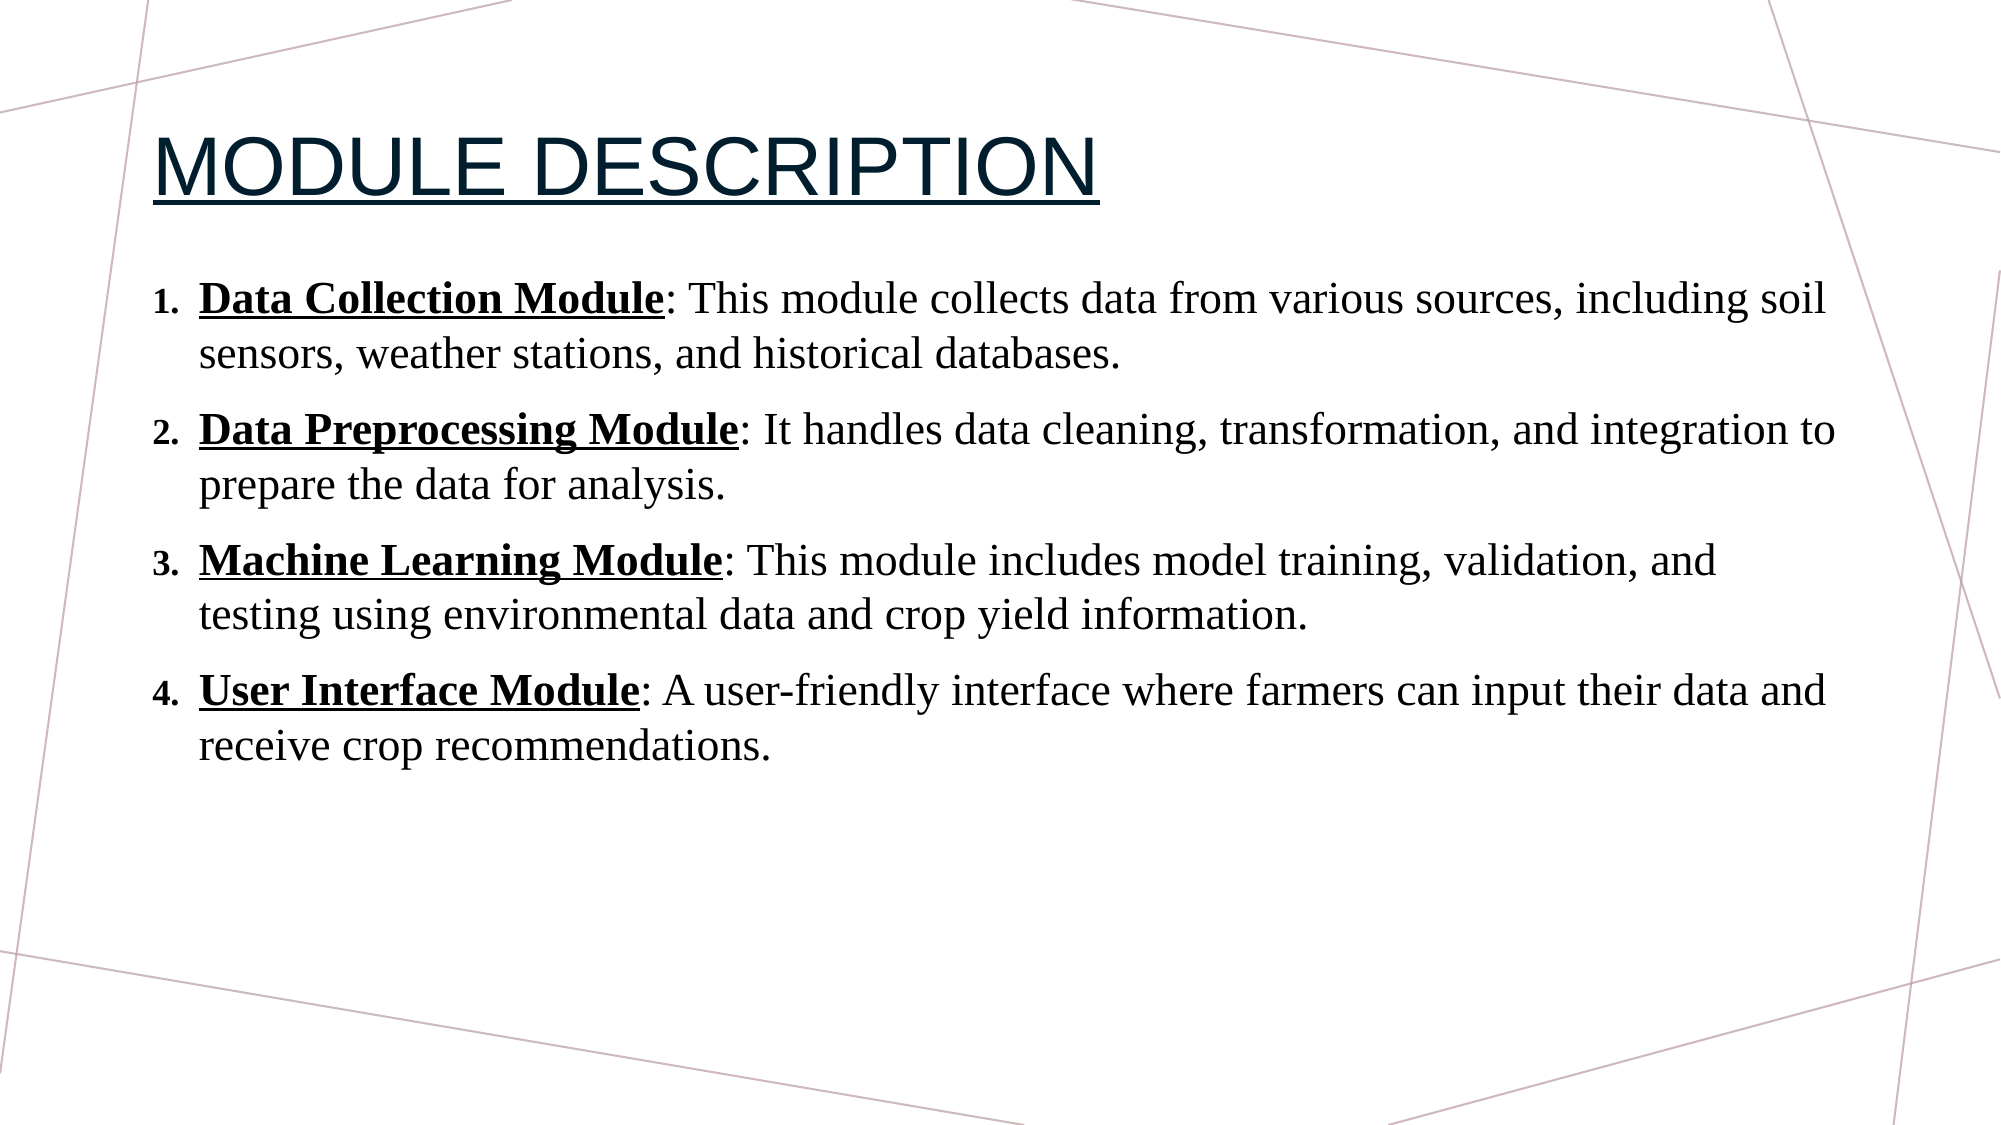

# MODULE DESCRIPTION
Data Collection Module: This module collects data from various sources, including soil sensors, weather stations, and historical databases.
Data Preprocessing Module: It handles data cleaning, transformation, and integration to prepare the data for analysis.
Machine Learning Module: This module includes model training, validation, and testing using environmental data and crop yield information.
User Interface Module: A user-friendly interface where farmers can input their data and receive crop recommendations.